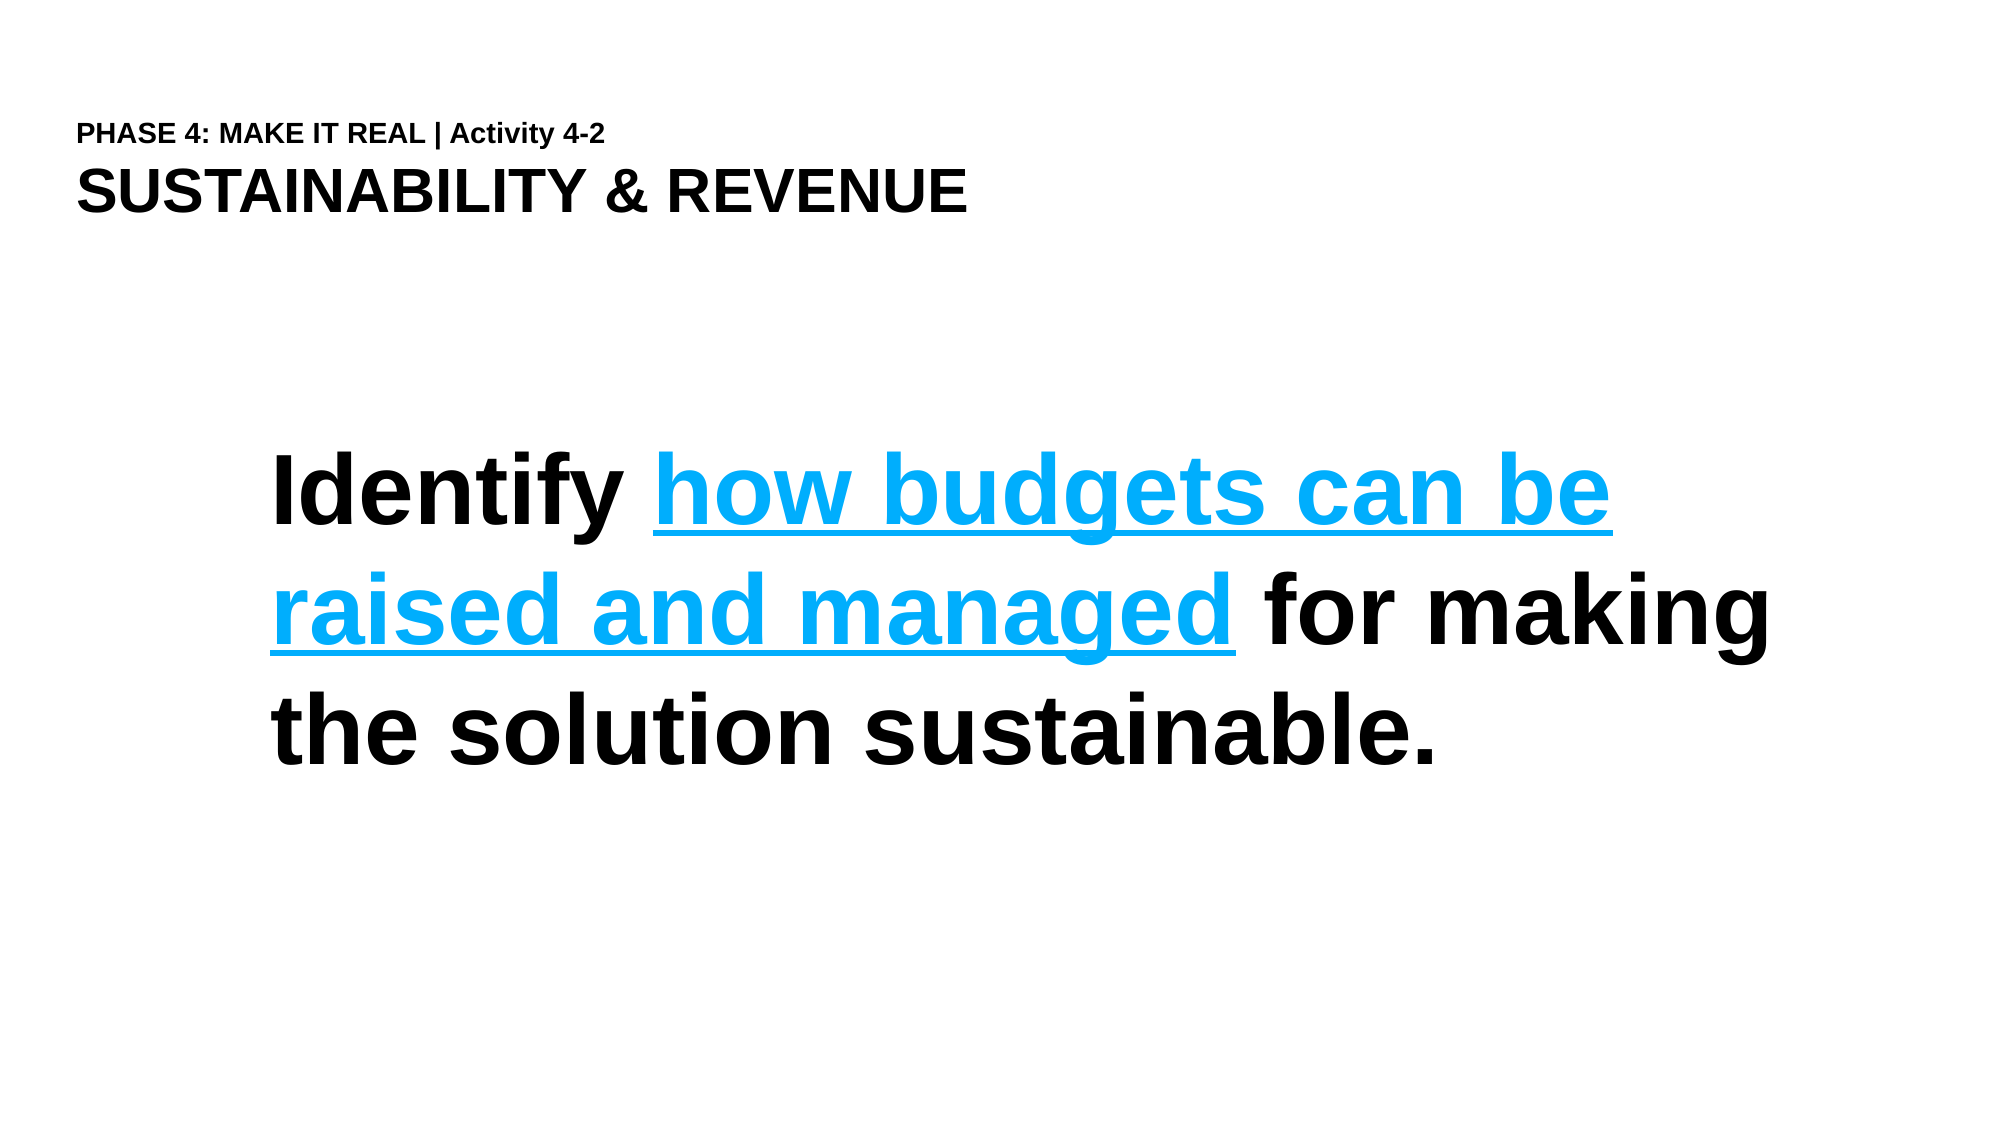

PHASE 4: MAKE IT REAL | Activity 4-2
SUSTAINABILITY & REVENUE
Identify how budgets can be raised and managed for making the solution sustainable.